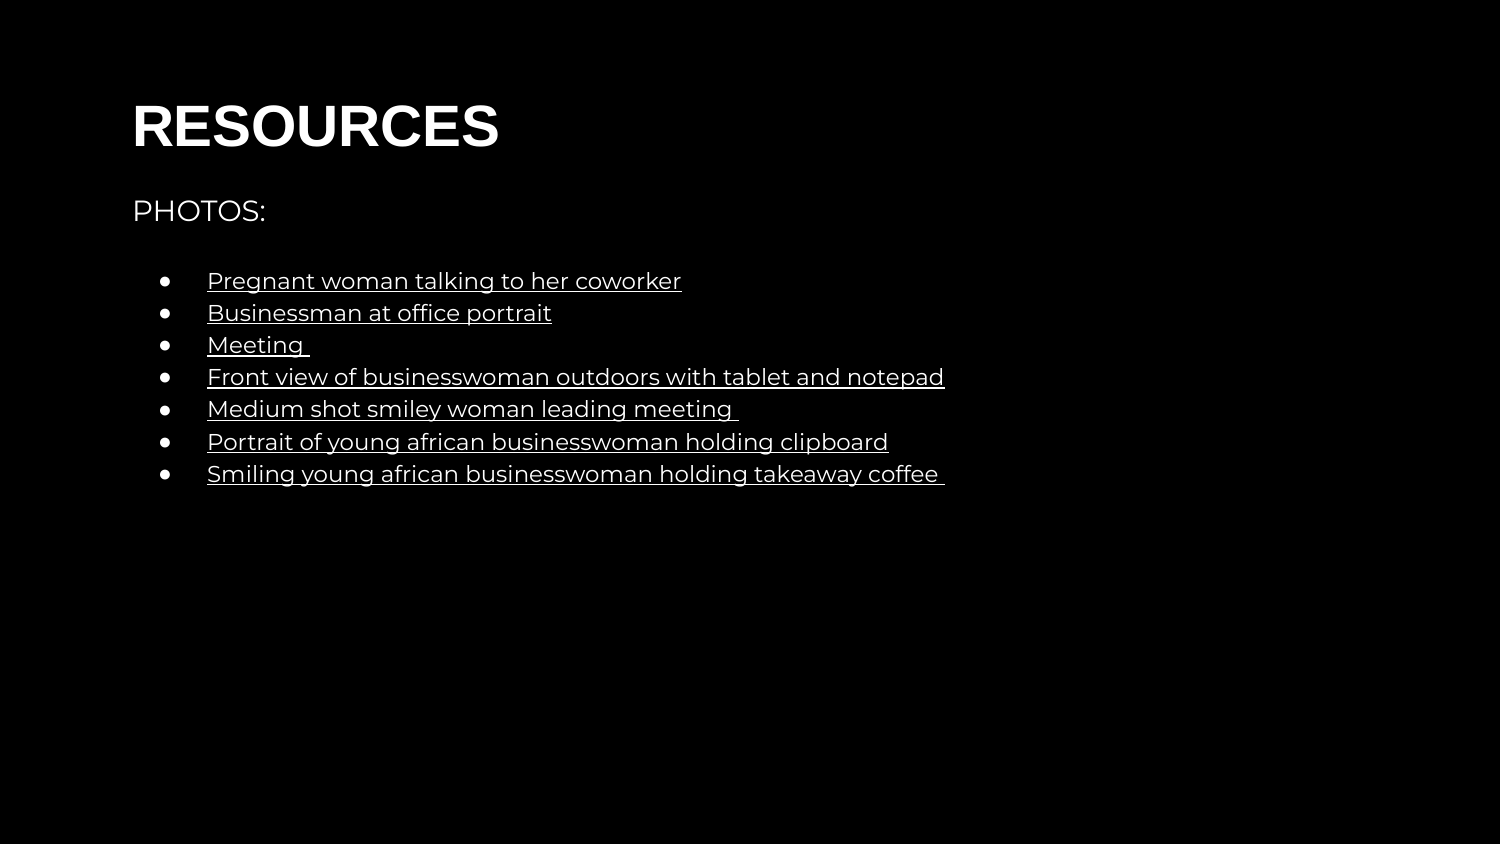

# RESOURCES
PHOTOS:

Pregnant woman talking to her coworker
Businessman at office portrait
Meeting
Front view of businesswoman outdoors with tablet and notepad
Medium shot smiley woman leading meeting
Portrait of young african businesswoman holding clipboard
Smiling young african businesswoman holding takeaway coffee